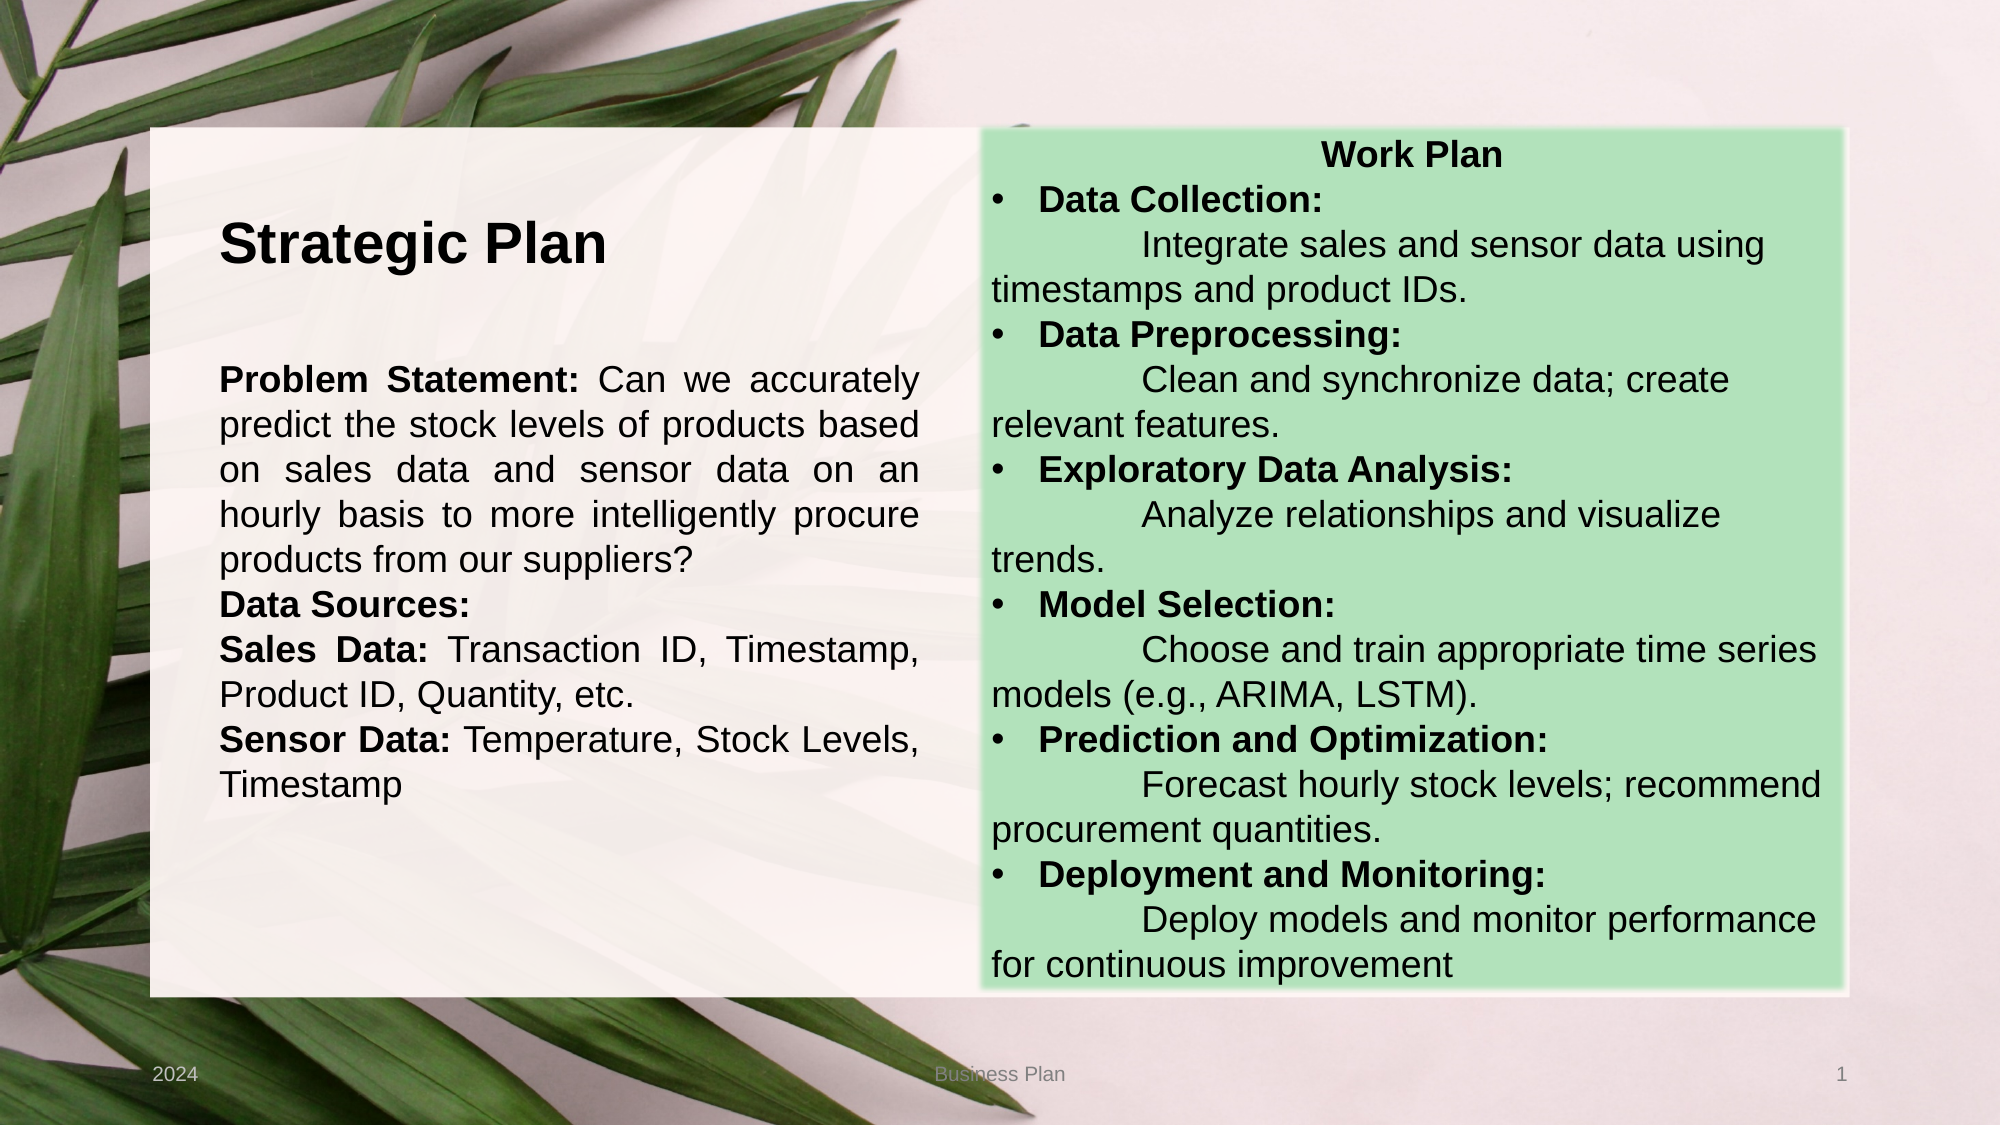

Work Plan
Data Collection:
	Integrate sales and sensor data using timestamps and product IDs.
Data Preprocessing:
	Clean and synchronize data; create relevant features.
Exploratory Data Analysis:
	Analyze relationships and visualize trends.
Model Selection:
	Choose and train appropriate time series models (e.g., ARIMA, LSTM).
Prediction and Optimization:
	Forecast hourly stock levels; recommend procurement quantities.
Deployment and Monitoring:
	Deploy models and monitor performance for continuous improvement
# Strategic Plan
Problem Statement: Can we accurately predict the stock levels of products based on sales data and sensor data on an hourly basis to more intelligently procure products from our suppliers?
Data Sources:
Sales Data: Transaction ID, Timestamp, Product ID, Quantity, etc.
Sensor Data: Temperature, Stock Levels, Timestamp
2024
Business Plan
1